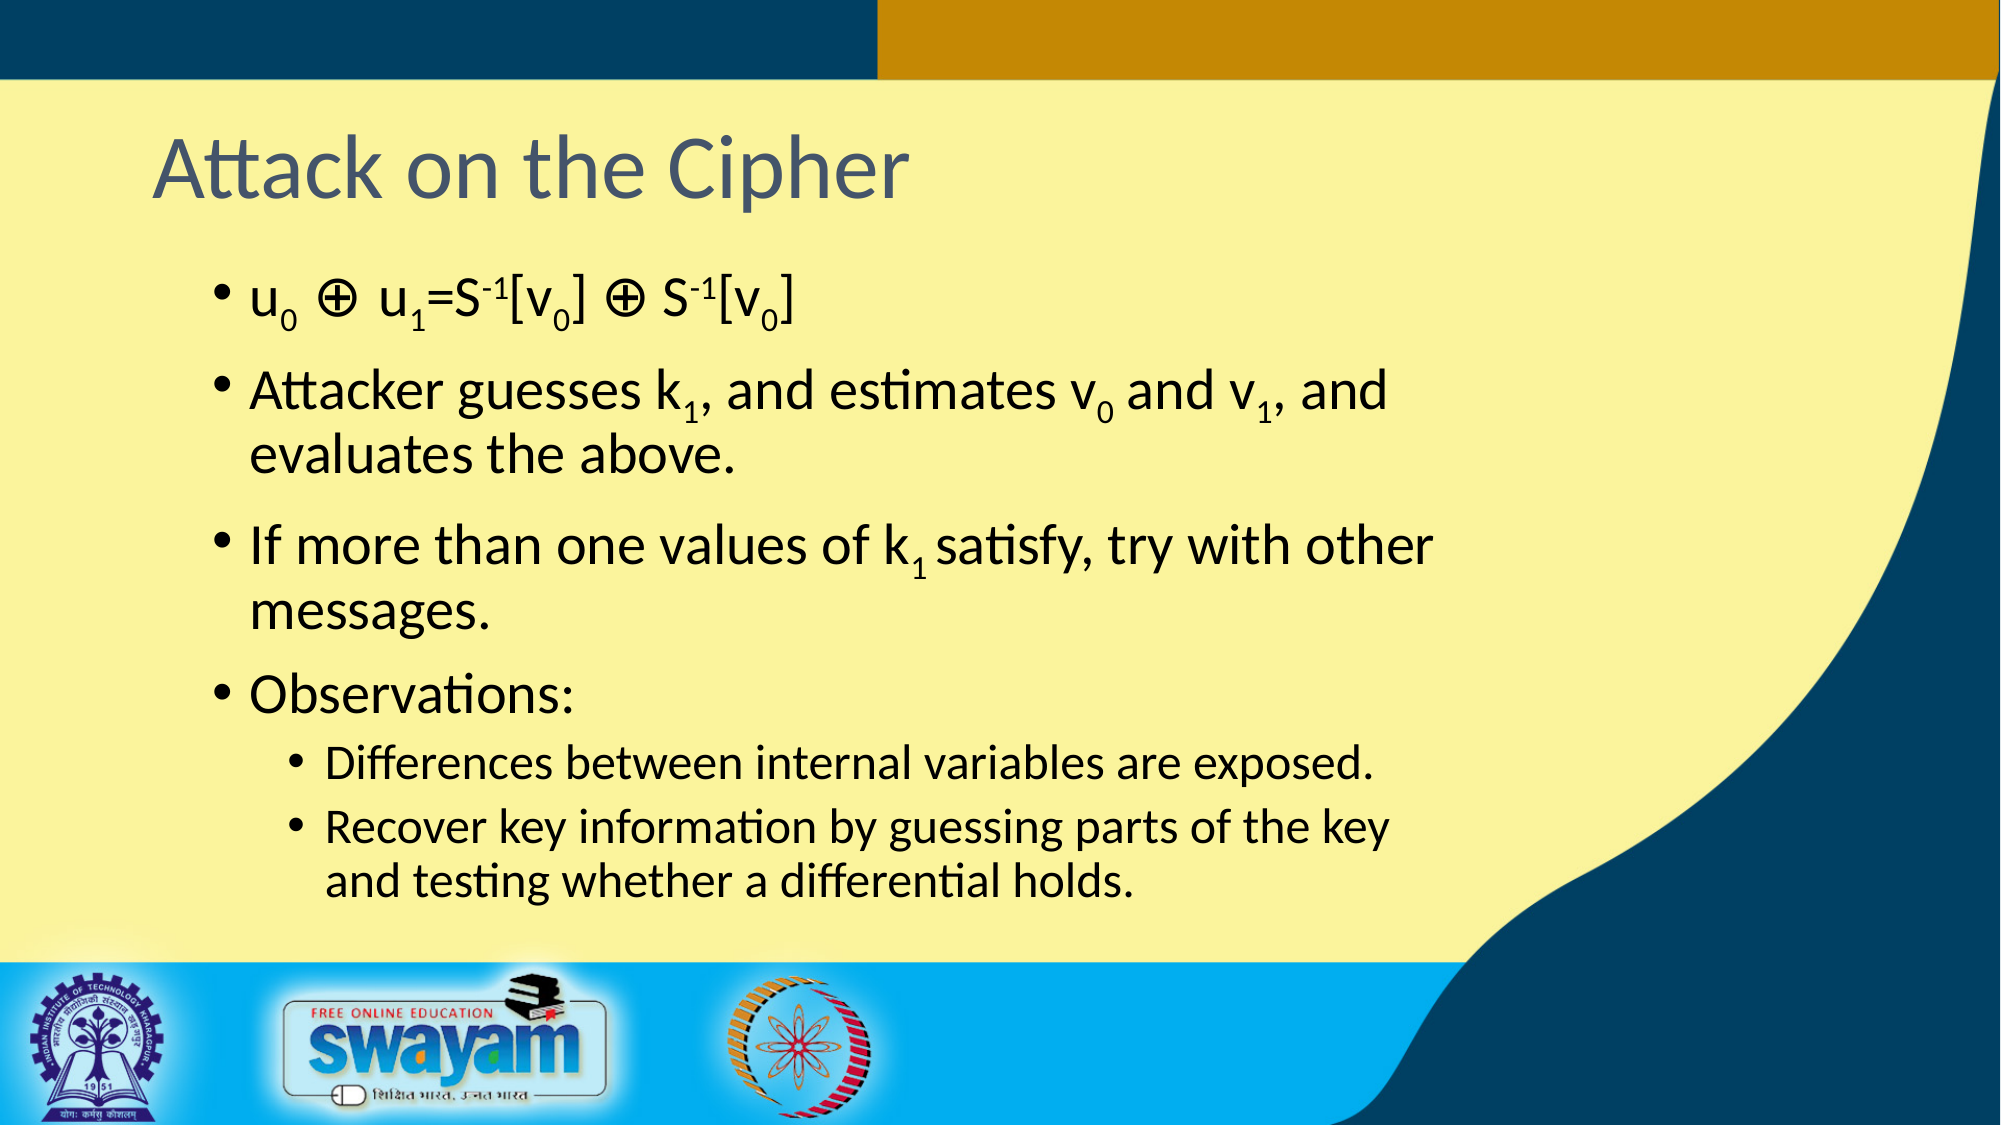

# Attack on the Cipher
u0 ⊕ u1=S-1[v0] ⊕ S-1[v0]
Attacker guesses k1, and estimates v0 and v1, and evaluates the above.
If more than one values of k1 satisfy, try with other messages.
Observations:
Differences between internal variables are exposed.
Recover key information by guessing parts of the key and testing whether a differential holds.